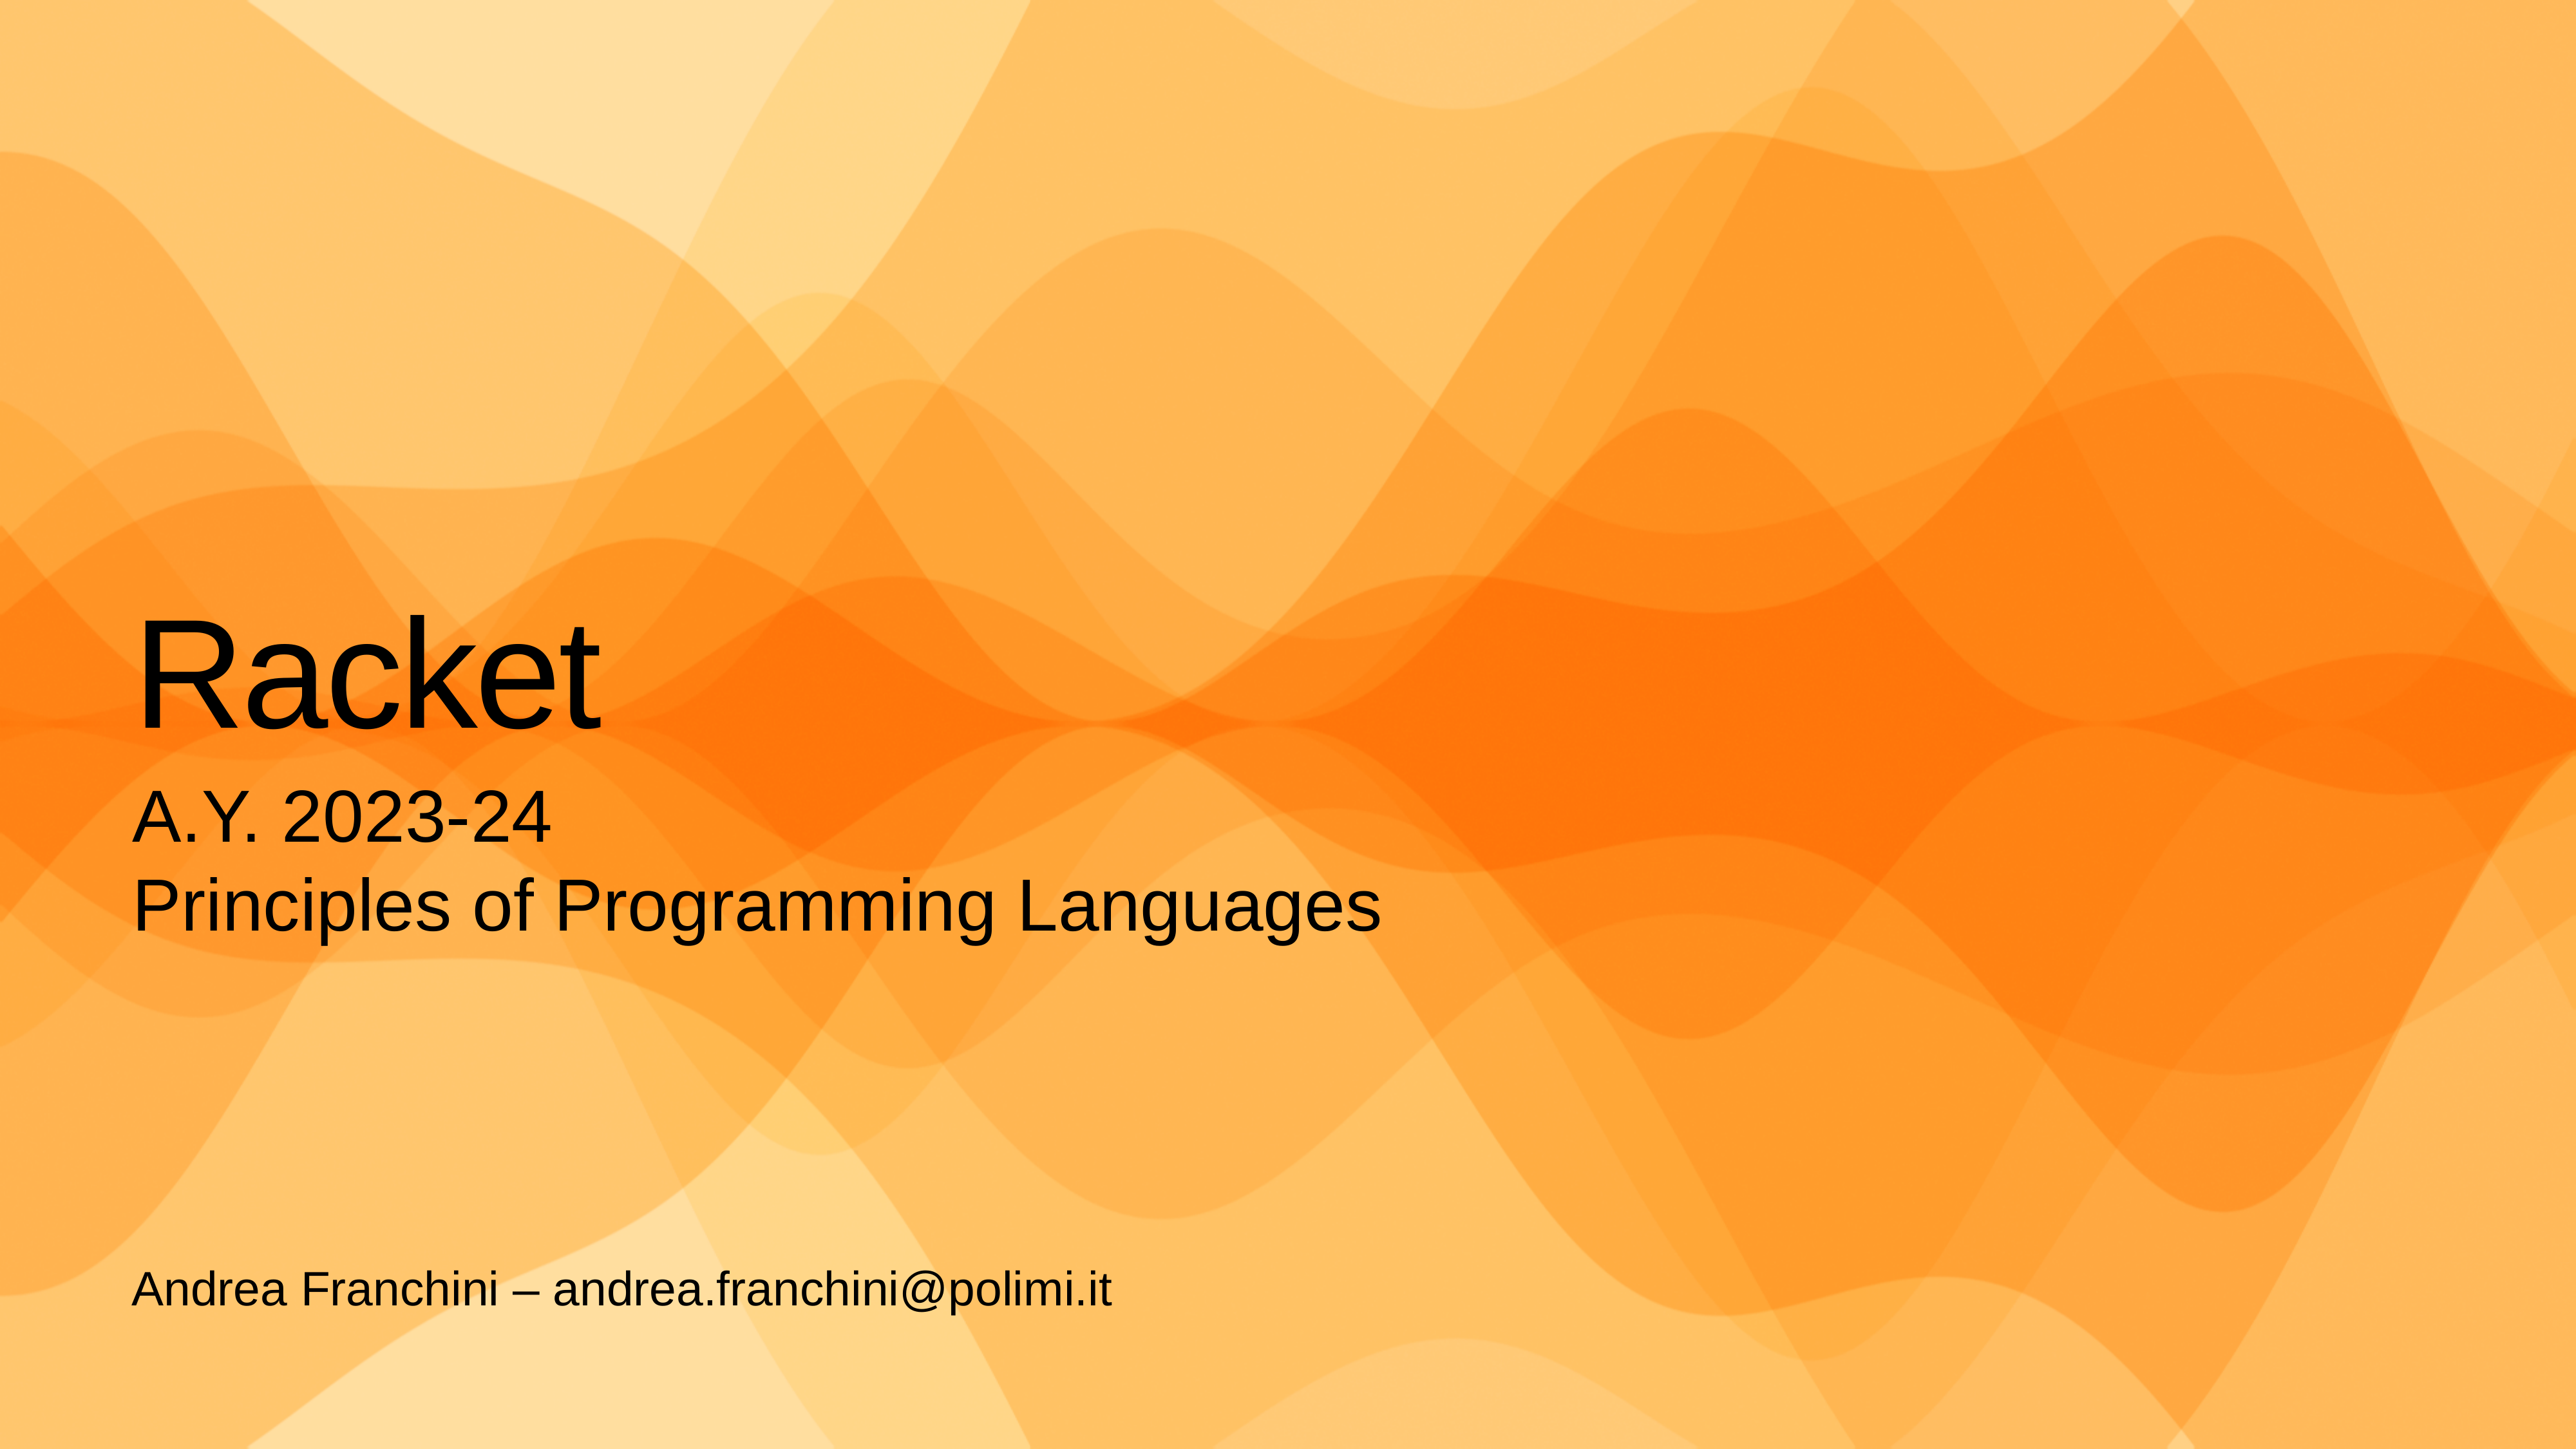

# Racket
A.Y. 2023-24
Principles of Programming Languages
Andrea Franchini – andrea.franchini@polimi.it
1